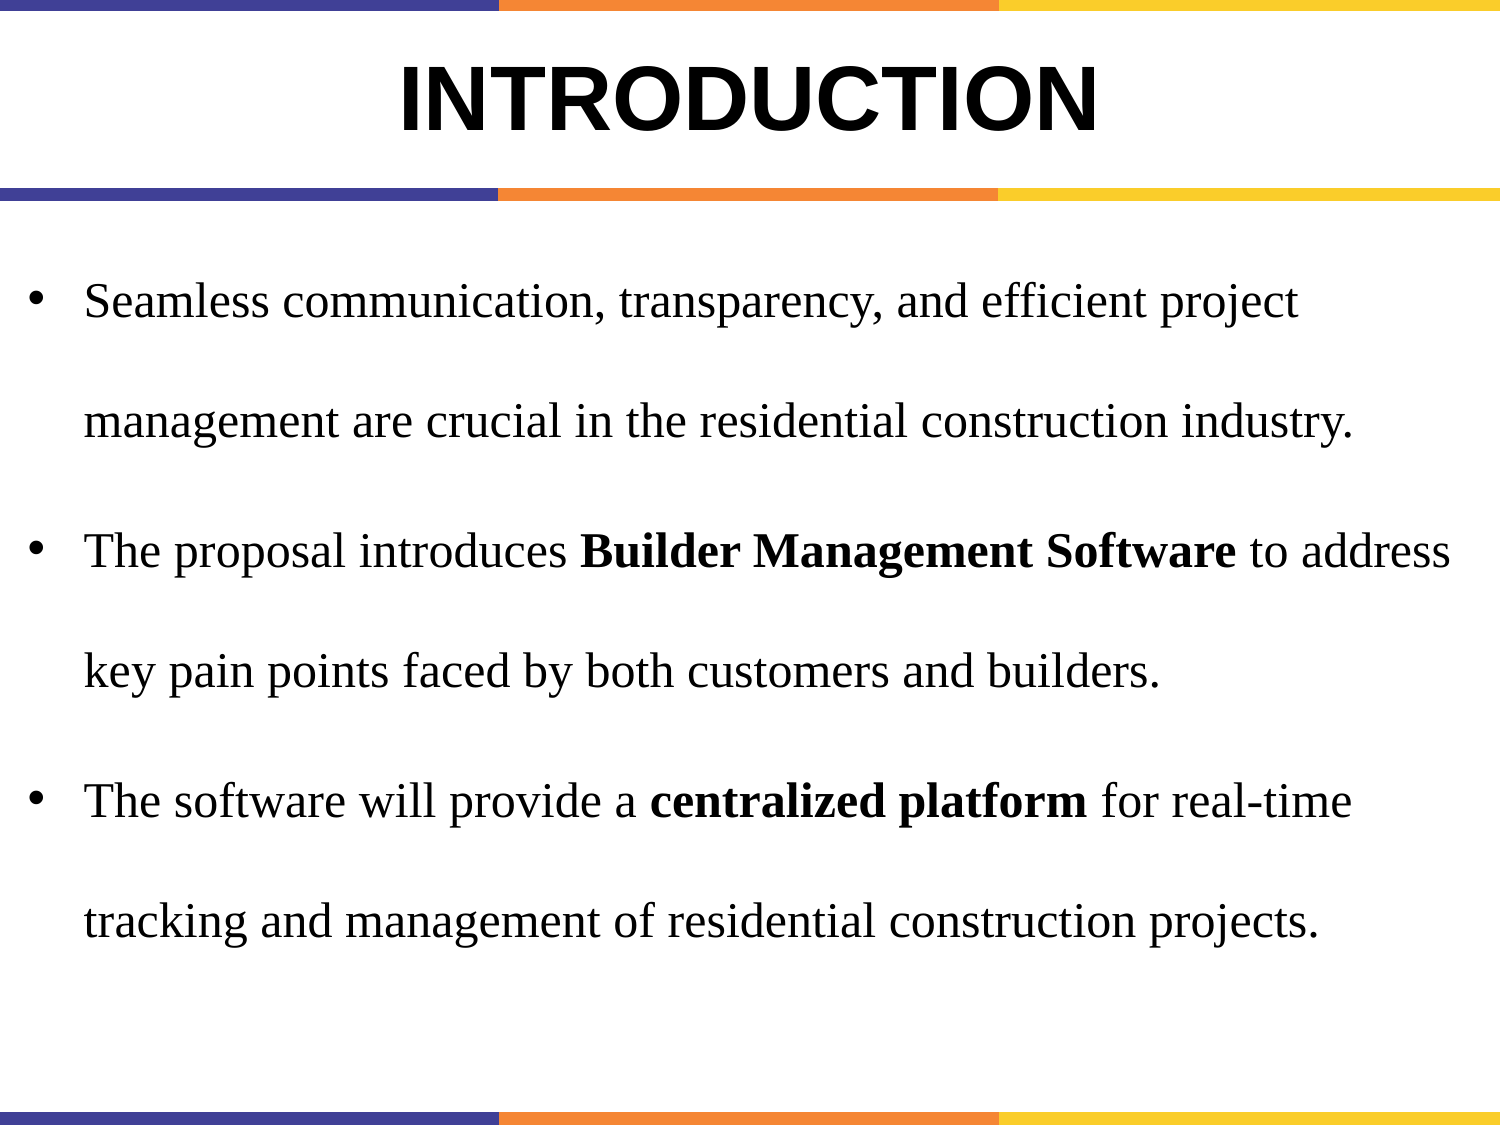

# Introduction
Seamless communication, transparency, and efficient project management are crucial in the residential construction industry.
The proposal introduces Builder Management Software to address key pain points faced by both customers and builders.
The software will provide a centralized platform for real-time tracking and management of residential construction projects.